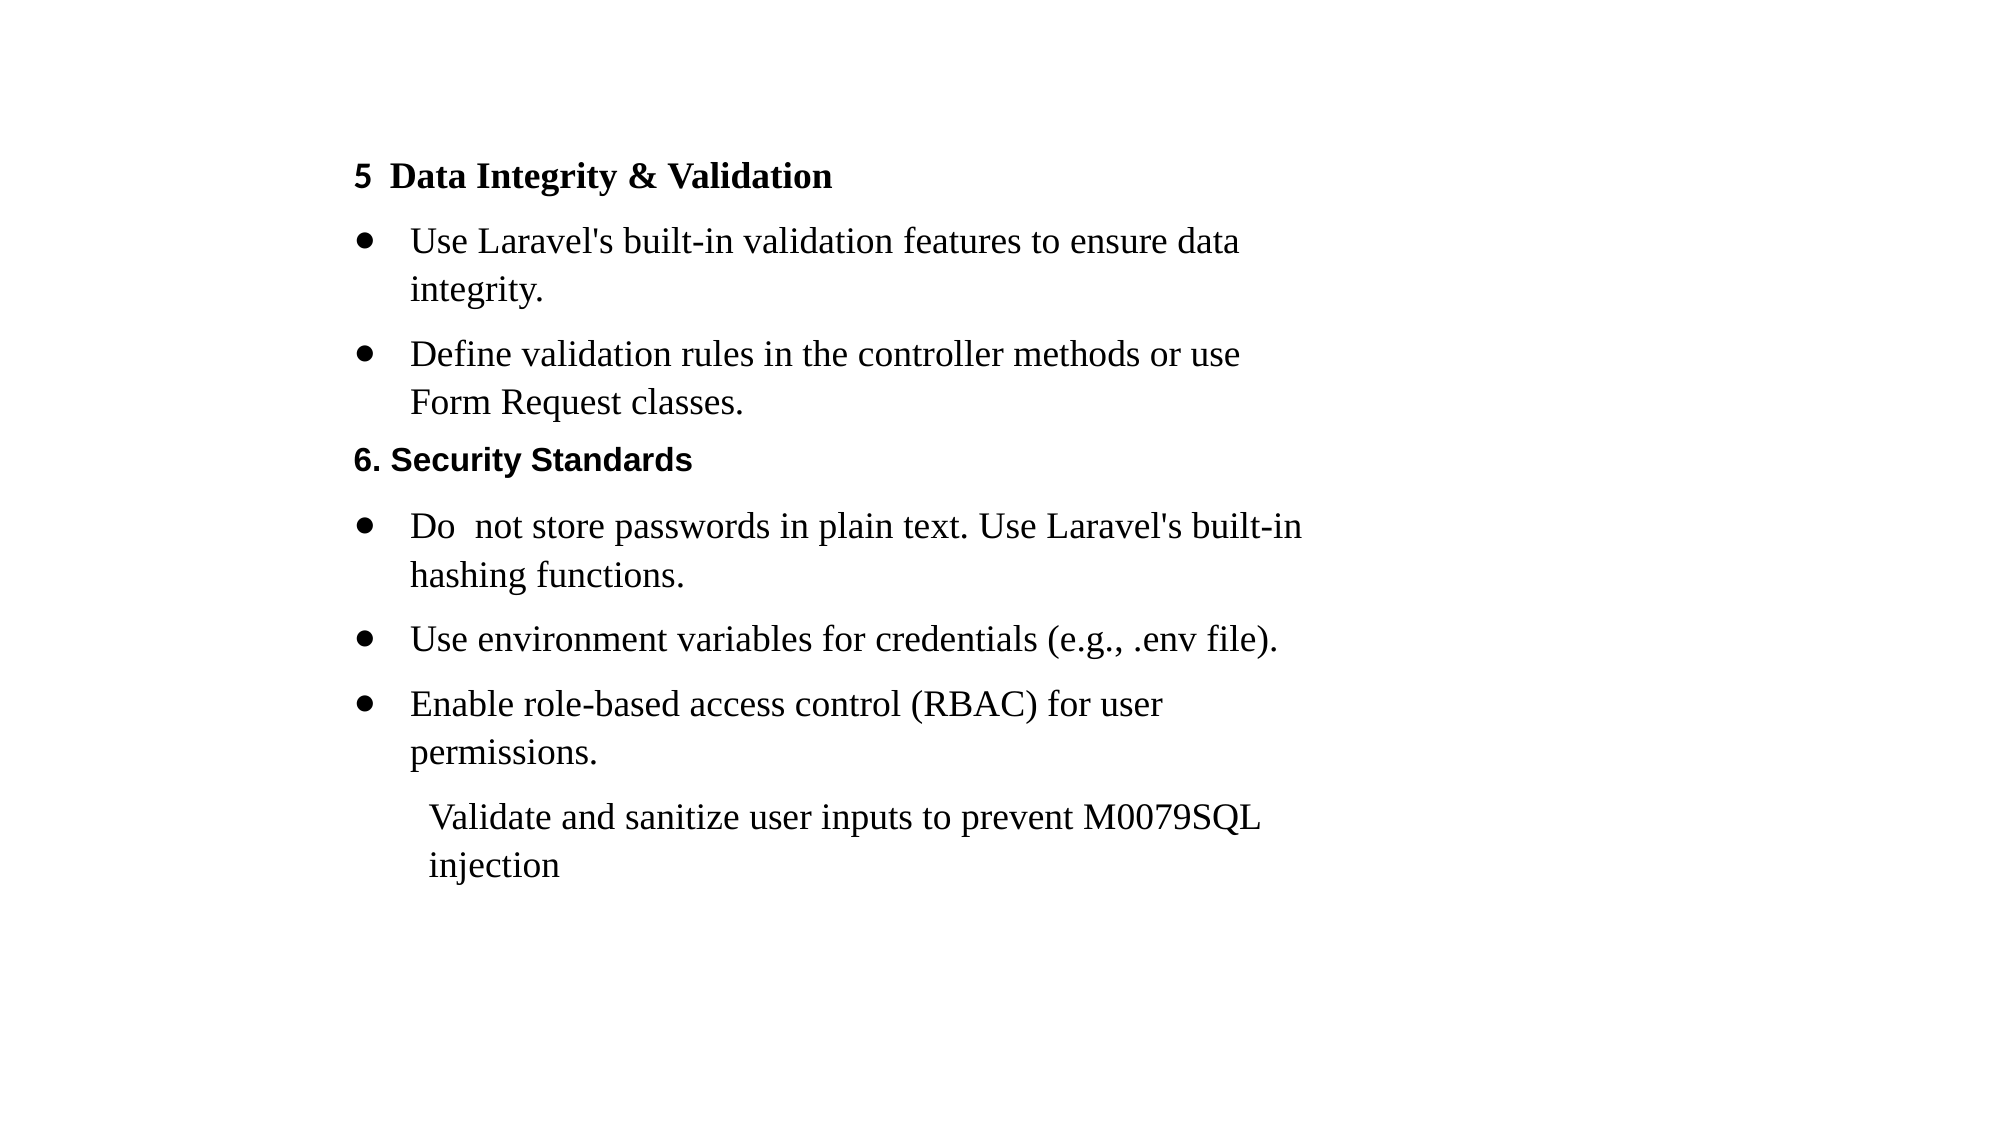

5  Data Integrity & Validation
Use Laravel's built-in validation features to ensure data integrity.
Define validation rules in the controller methods or use Form Request classes.
6. Security Standards

Do  not store passwords in plain text. Use Laravel's built-in hashing functions.
Use environment variables for credentials (e.g., .env file).
Enable role-based access control (RBAC) for user permissions.
Validate and sanitize user inputs to prevent M0079SQL injection